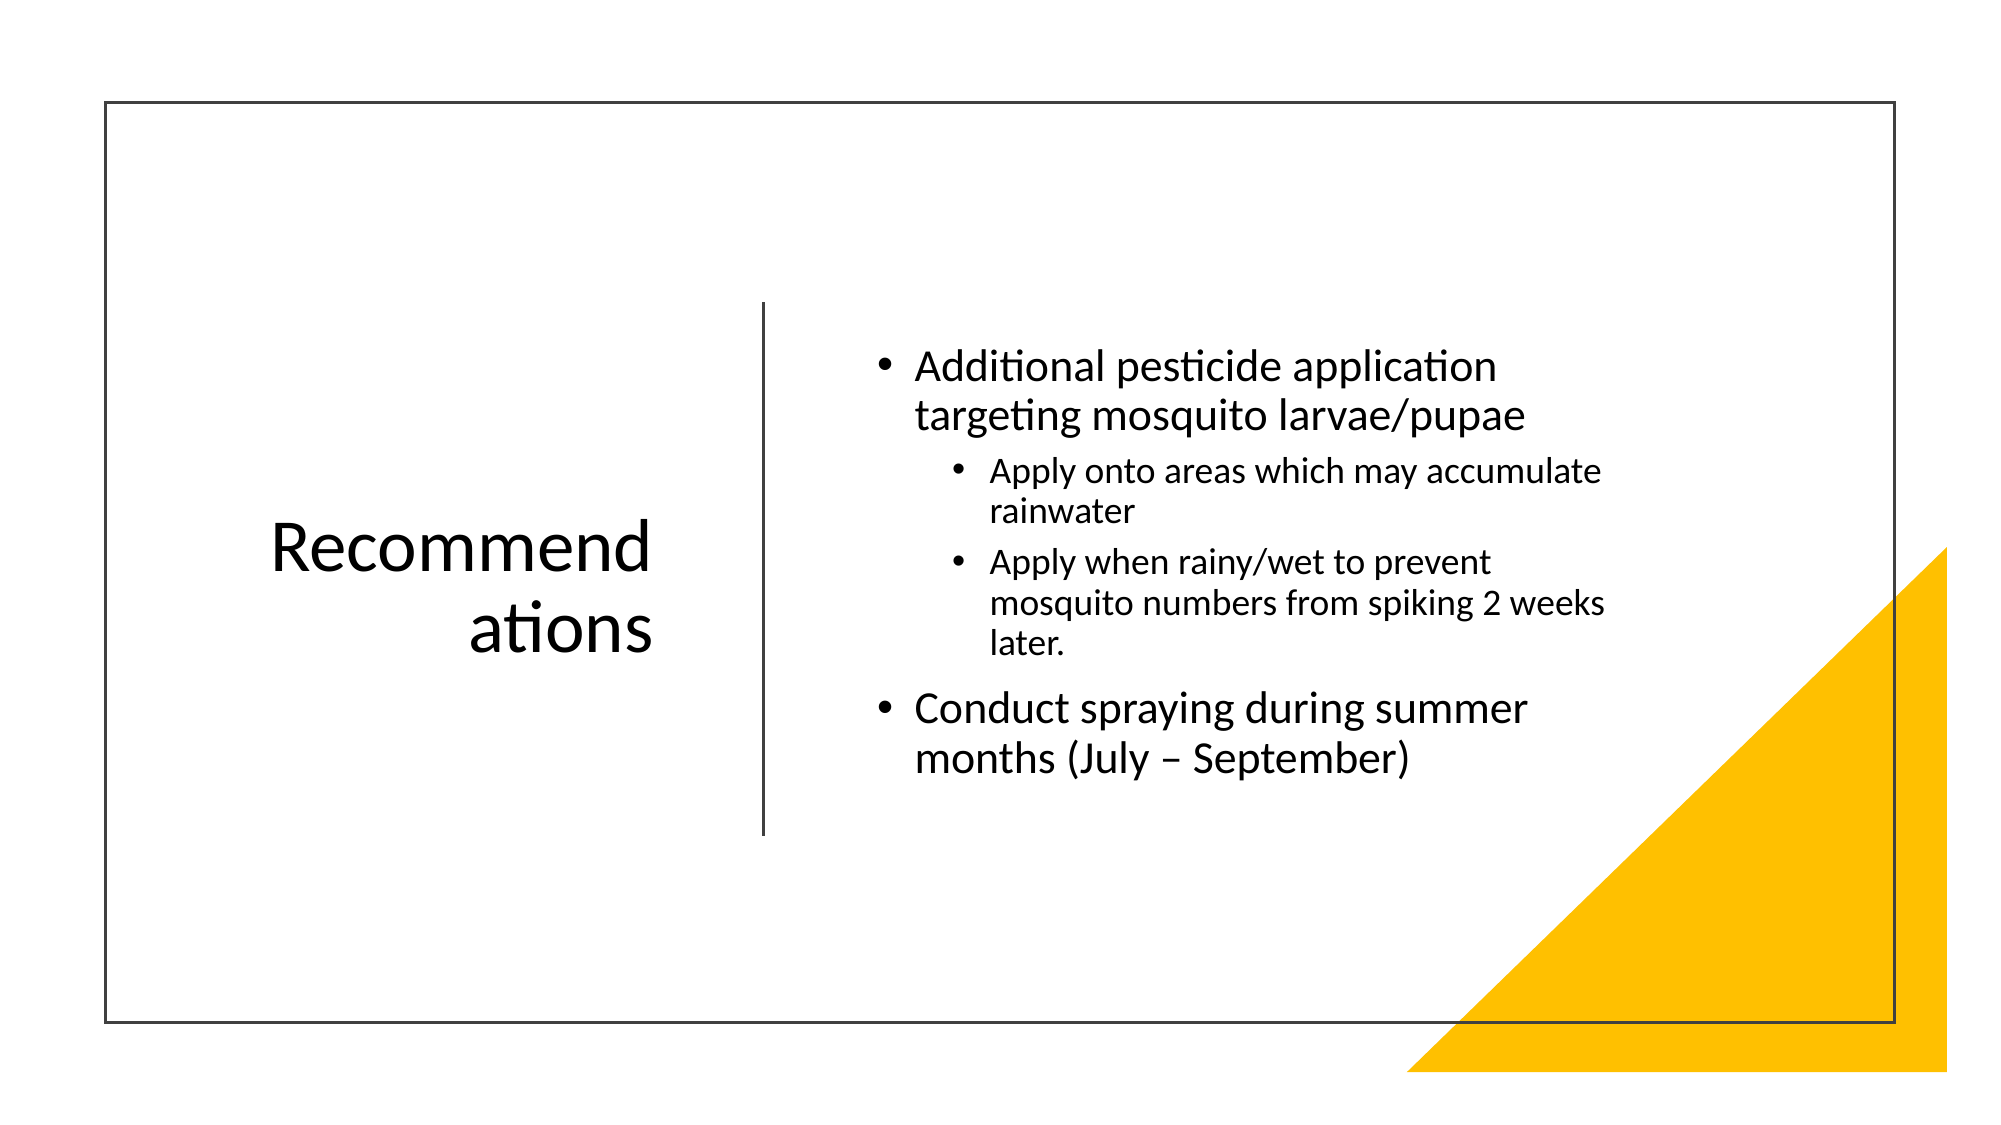

# Recommendations
Additional pesticide application targeting mosquito larvae/pupae
Apply onto areas which may accumulate rainwater
Apply when rainy/wet to prevent mosquito numbers from spiking 2 weeks later.
Conduct spraying during summer months (July – September)